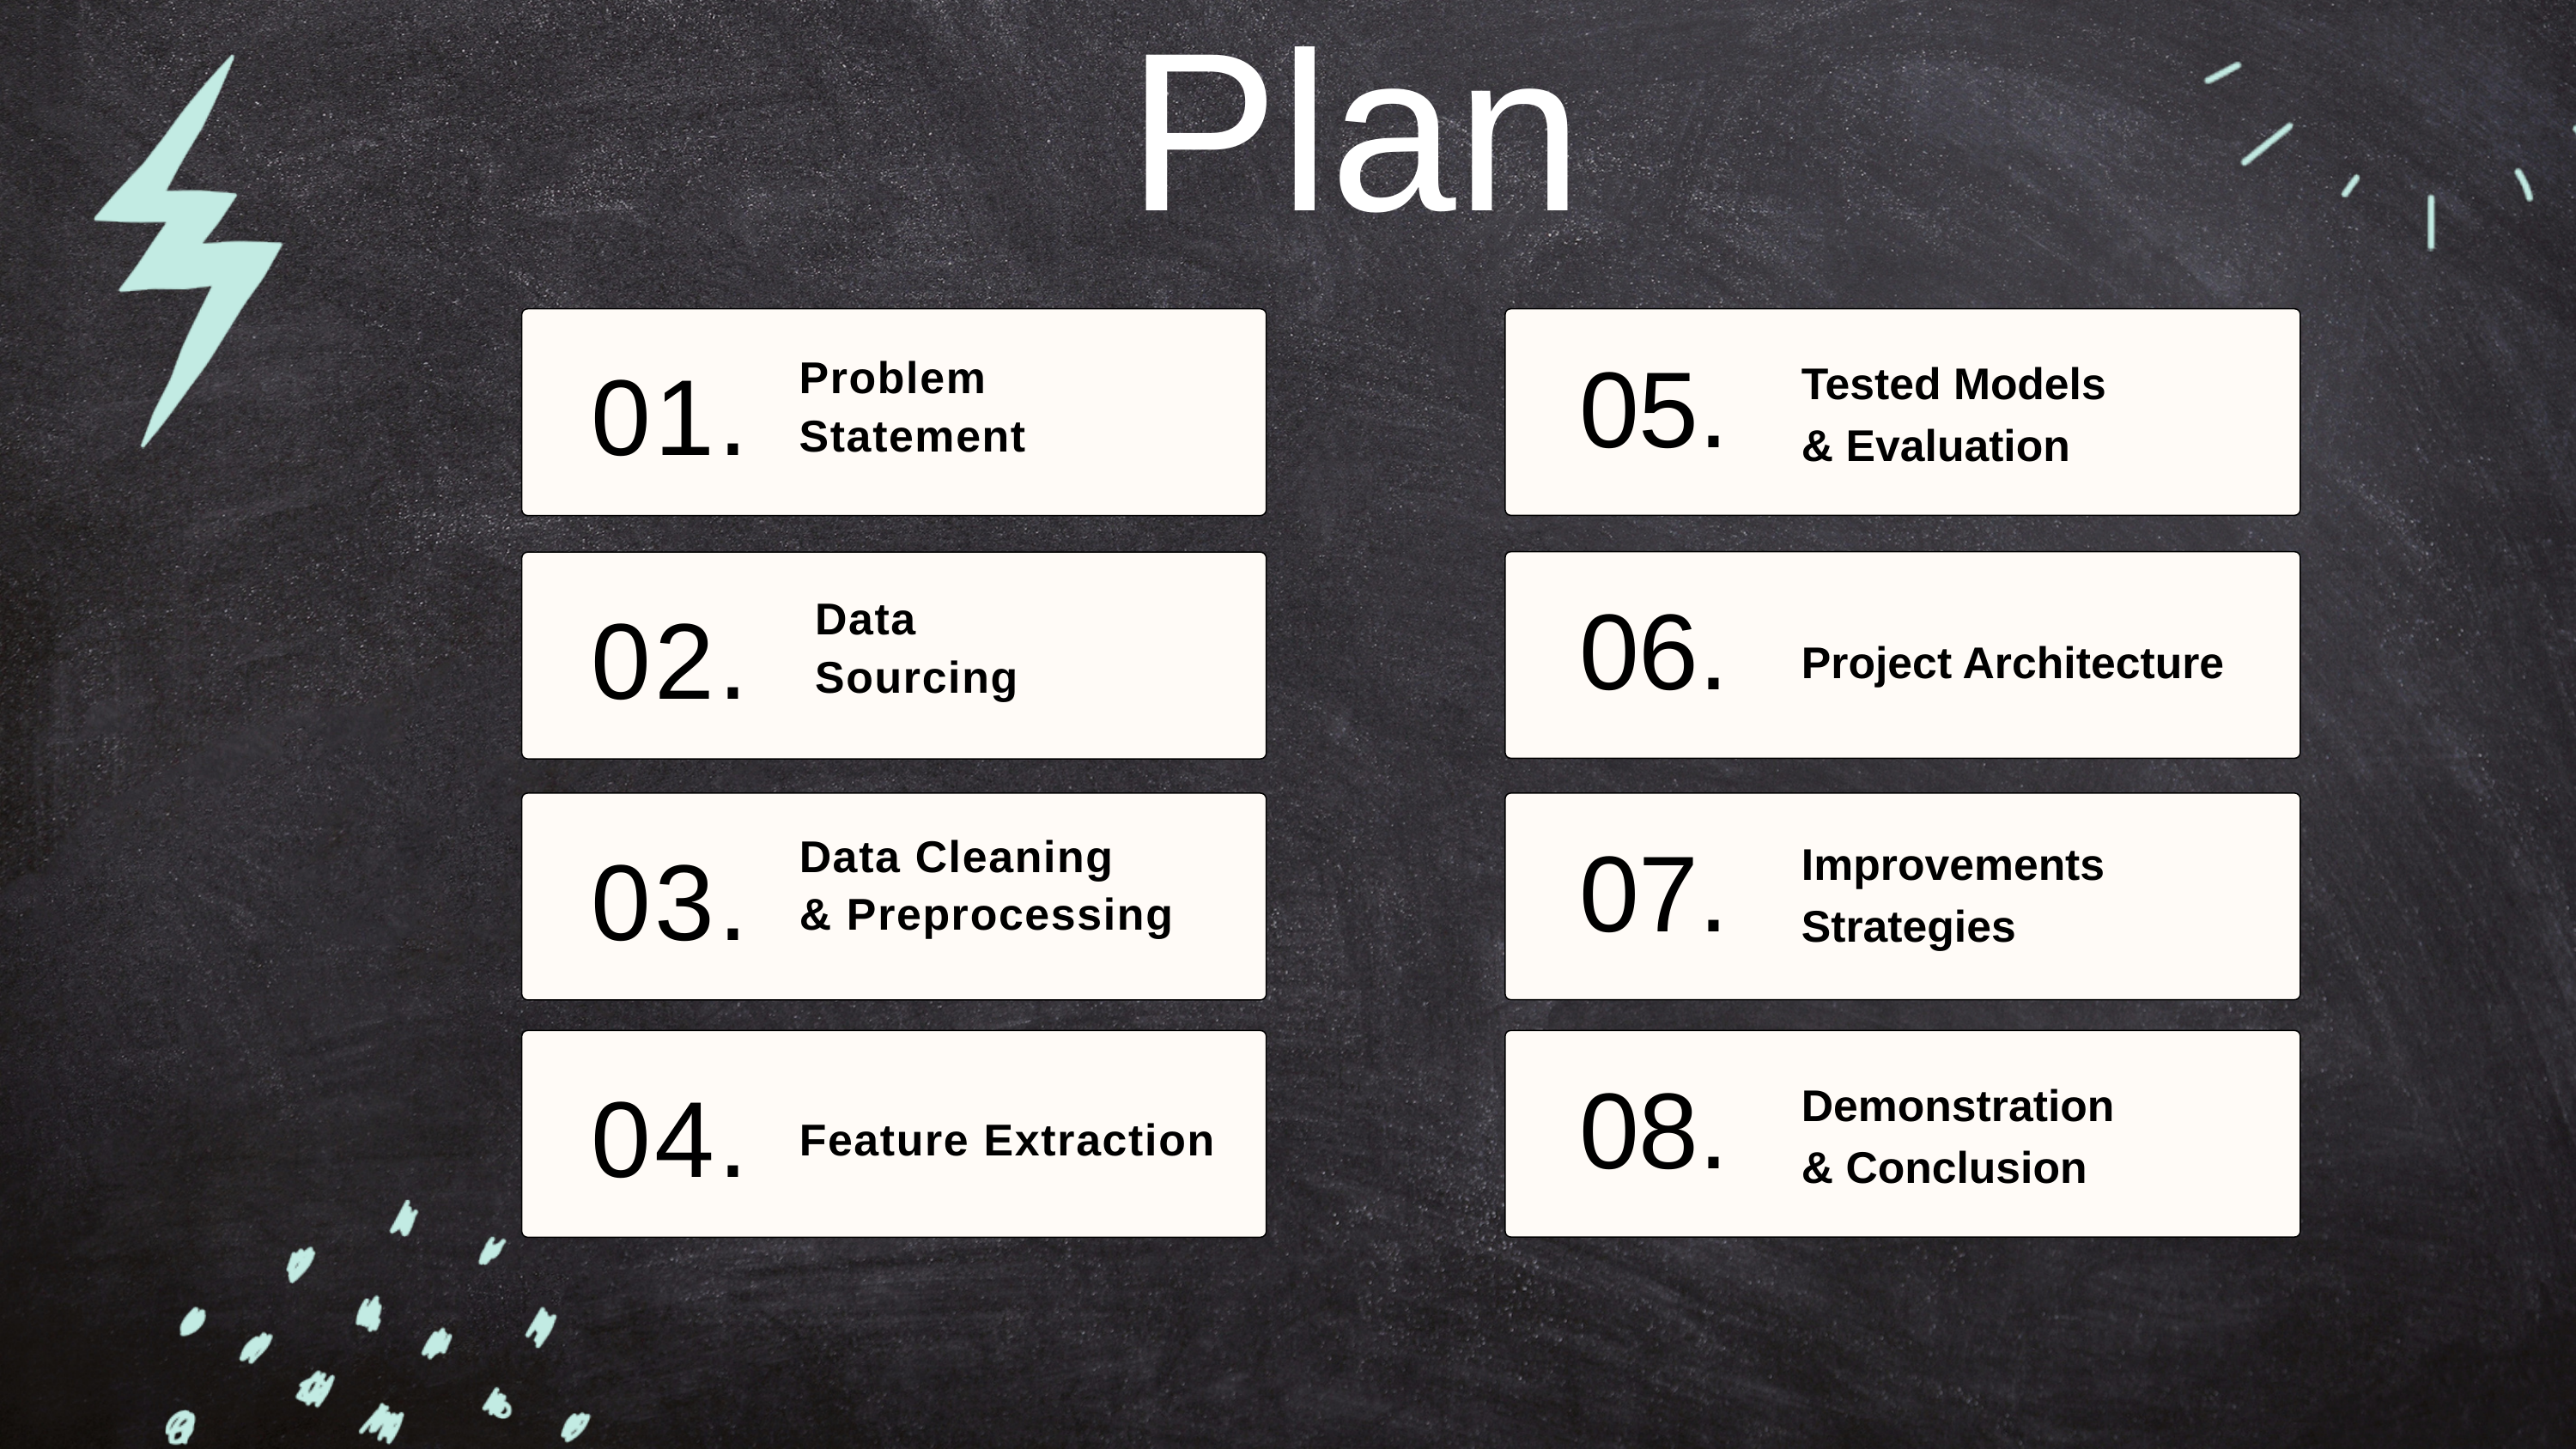

Plan

01.
Problem Statement
Tested Models
& Evaluation
05.

02.
Data
Sourcing
06.
Project Architecture

03.
Data Cleaning
& Preprocessing
Improvements Strategies
07.

04.
Demonstration
& Conclusion
08.
Feature Extraction